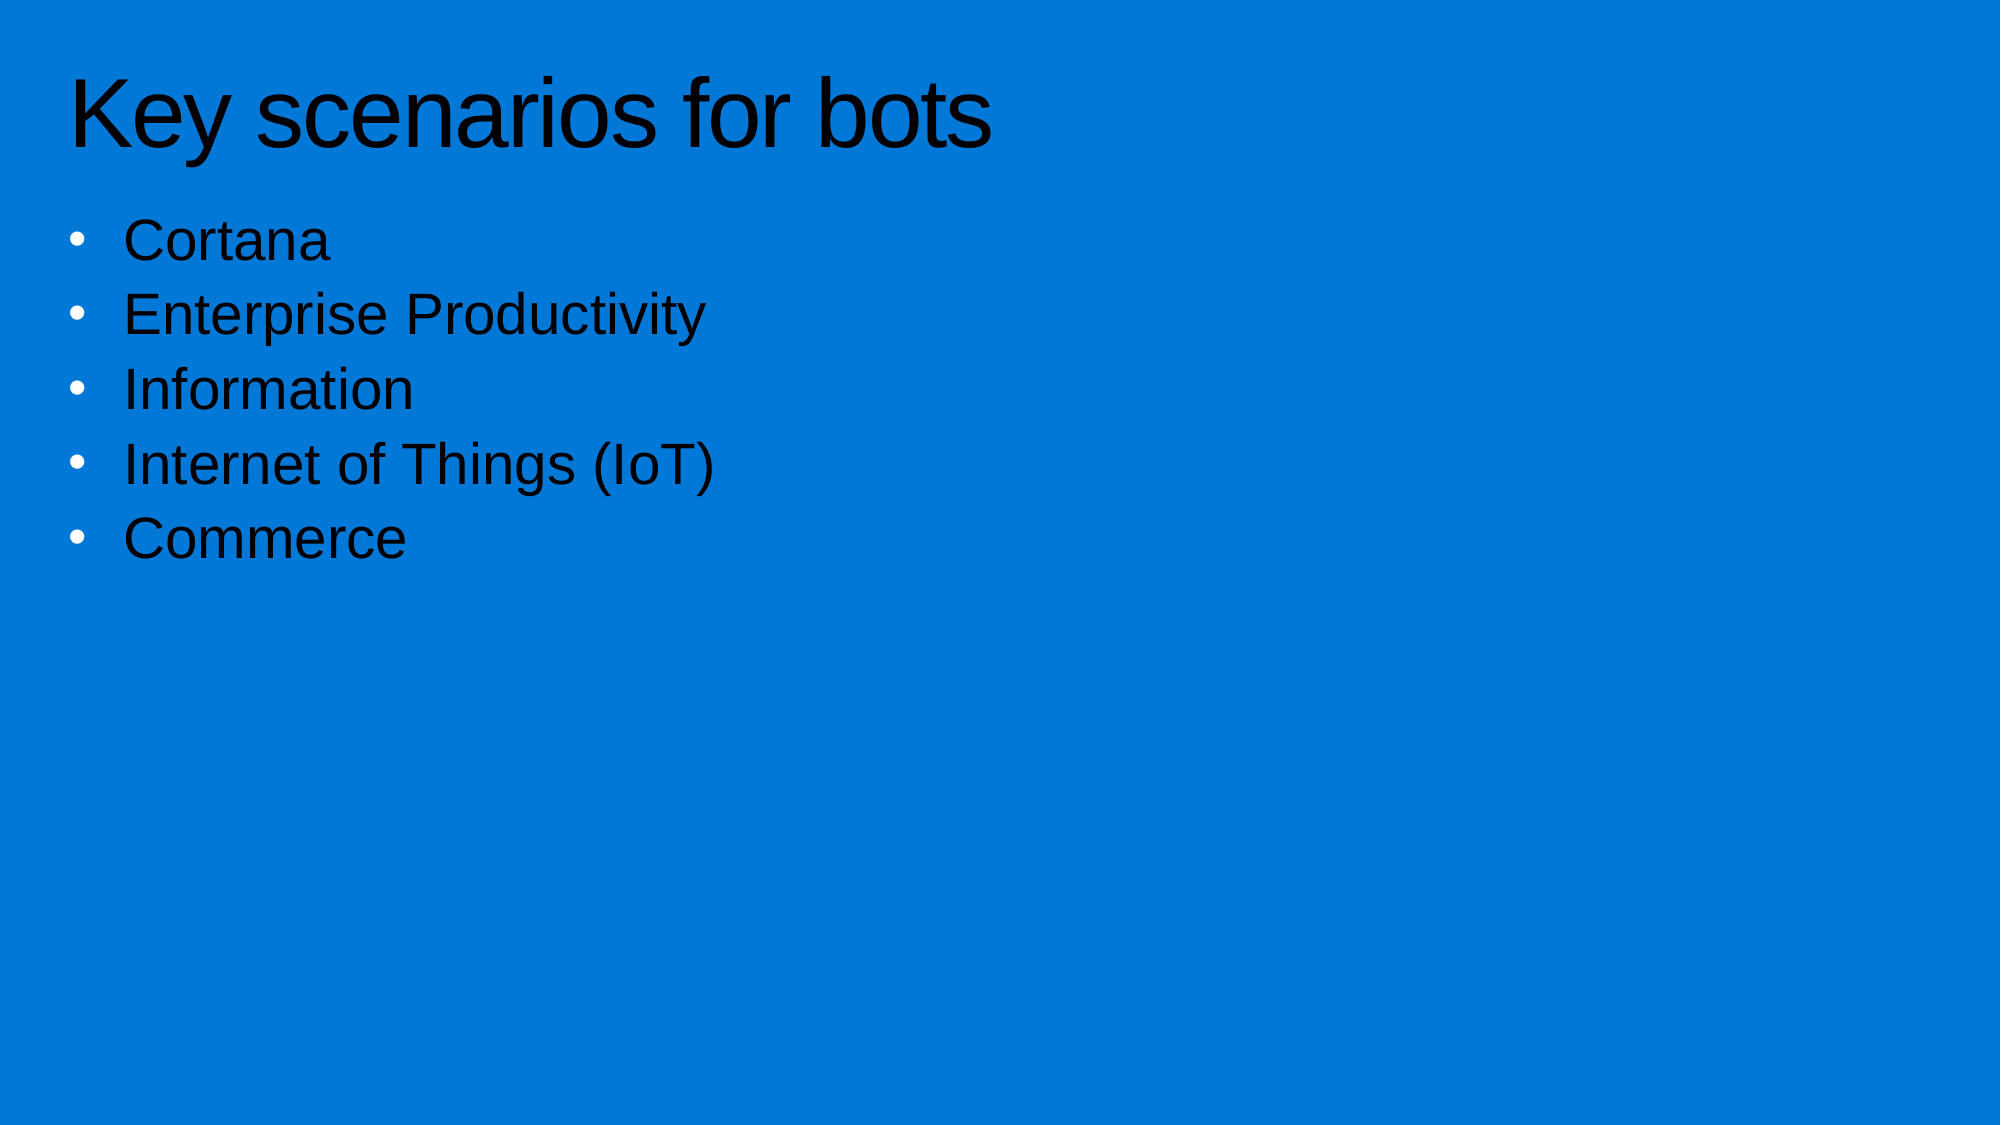

# Key scenarios for bots
Cortana
Enterprise Productivity
Information
Internet of Things (IoT)
Commerce